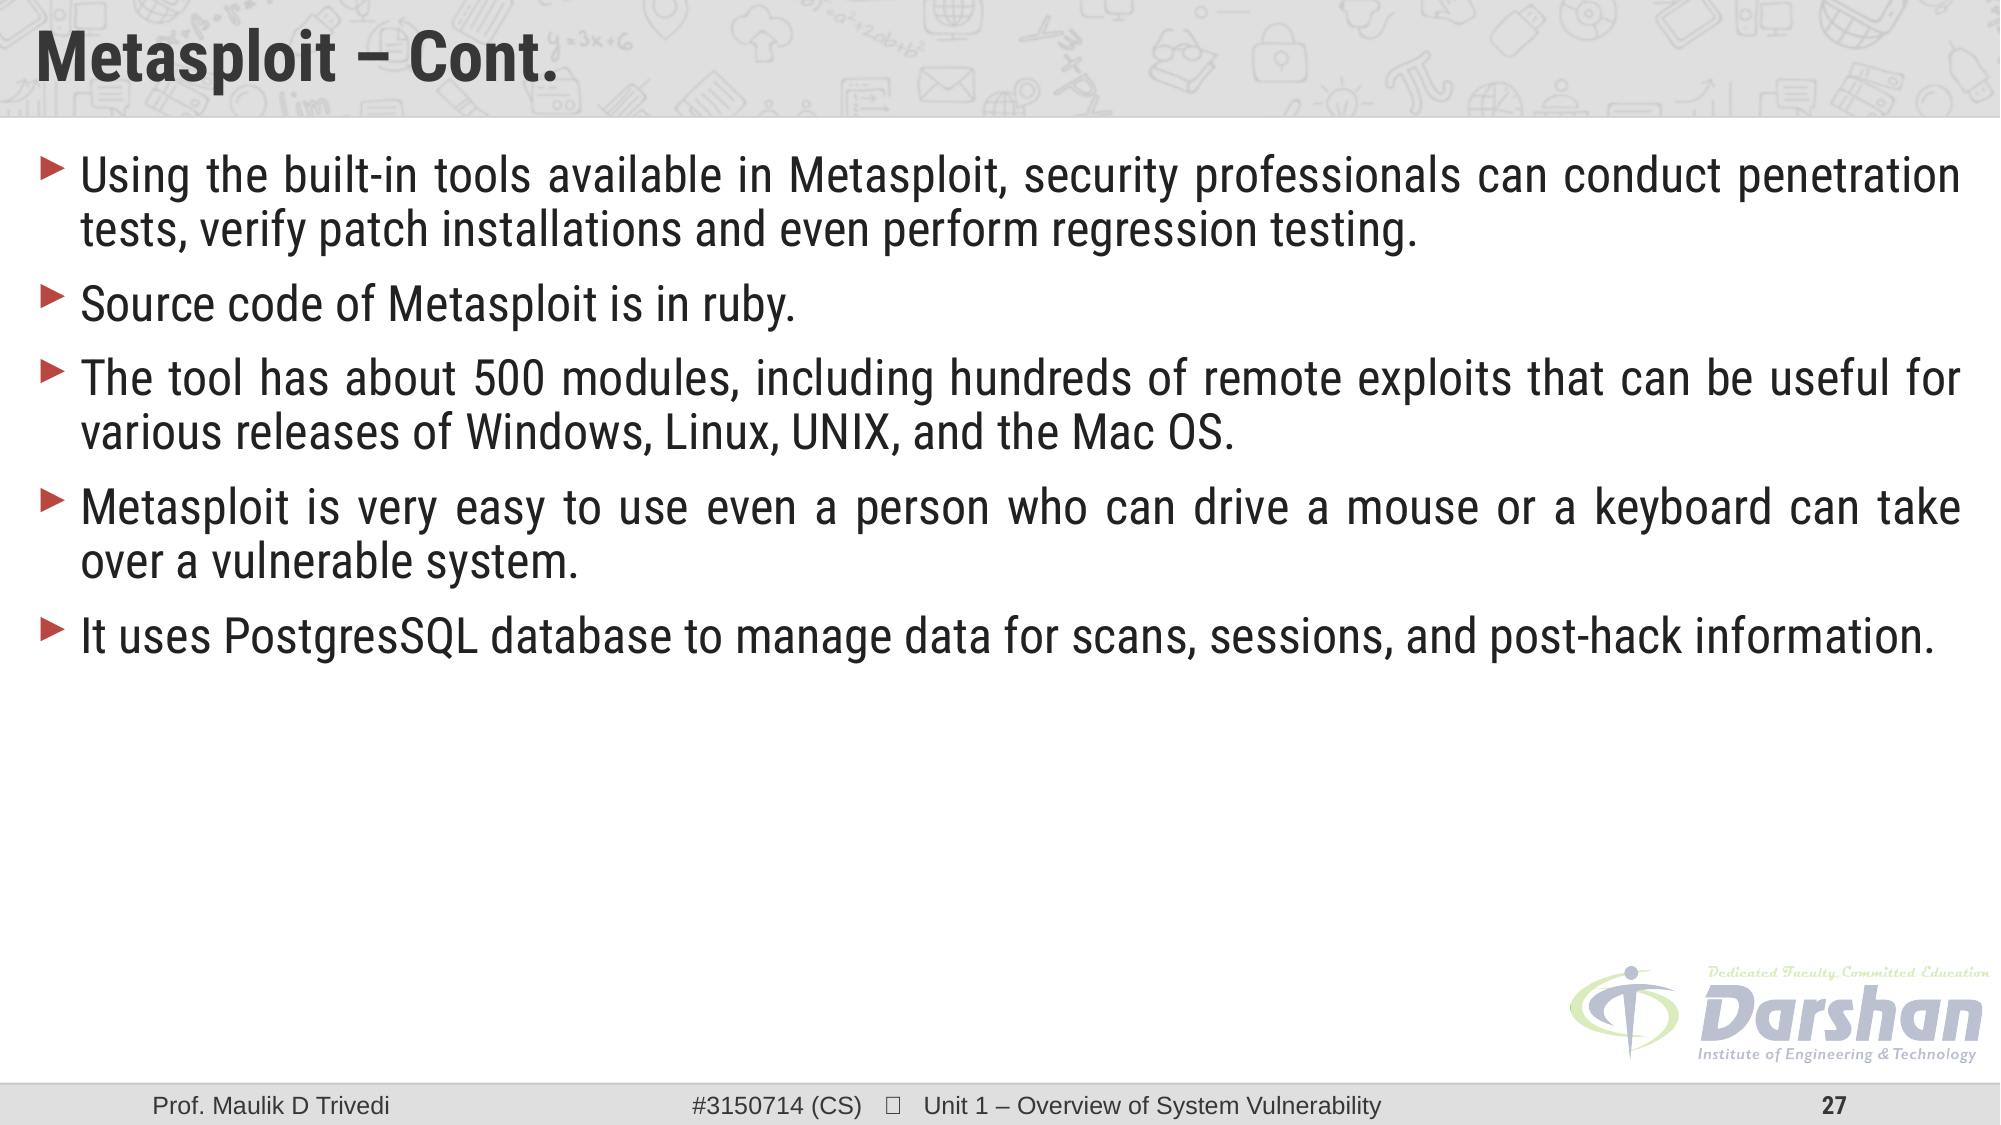

# Metasploit – Cont.
Using the built-in tools available in Metasploit, security professionals can conduct penetration tests, verify patch installations and even perform regression testing.
Source code of Metasploit is in ruby.
The tool has about 500 modules, including hundreds of remote exploits that can be useful for various releases of Windows, Linux, UNIX, and the Mac OS.
Metasploit is very easy to use even a person who can drive a mouse or a keyboard can take over a vulnerable system.
It uses PostgresSQL database to manage data for scans, sessions, and post-hack information.